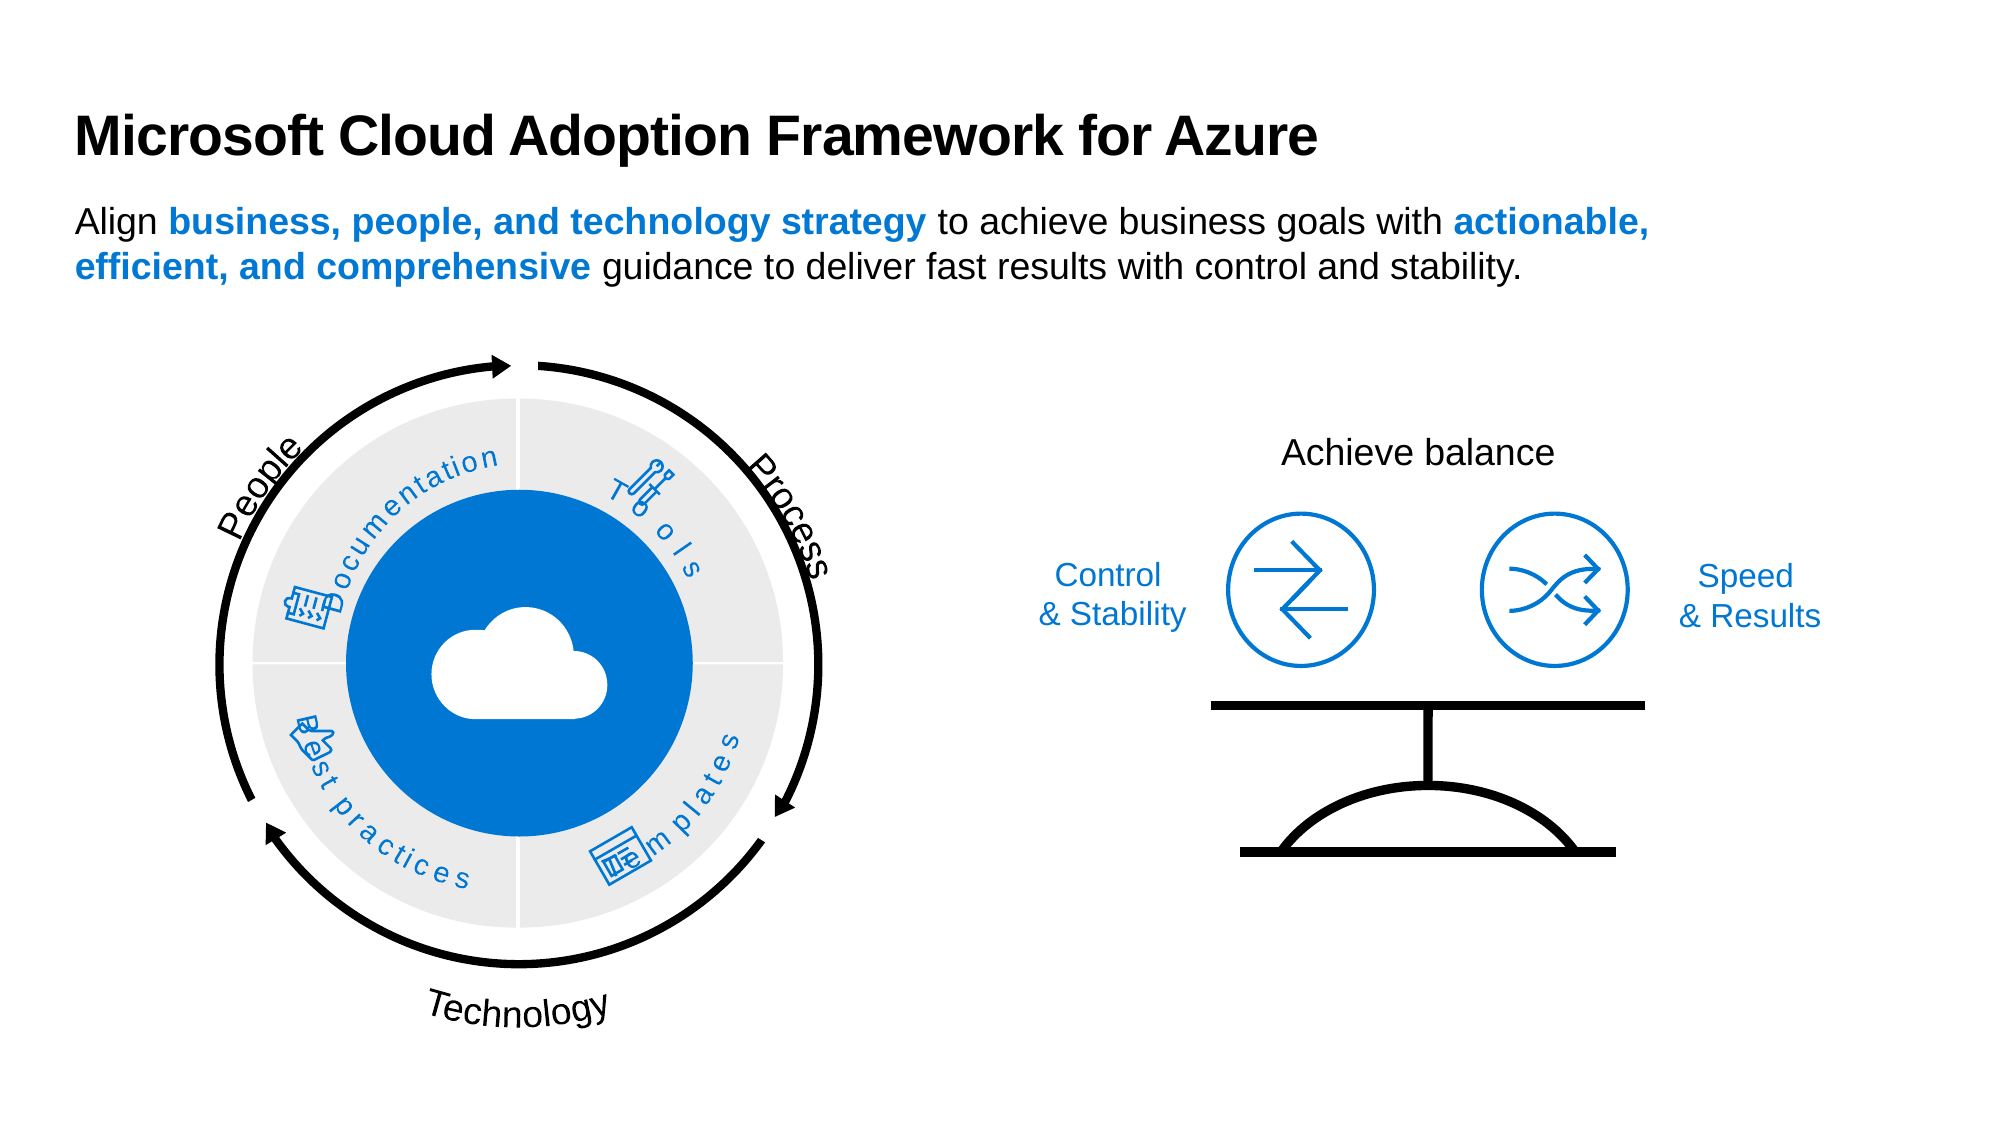

# Microsoft Cloud Adoption Framework for Azure
Align business, people, and technology strategy to achieve business goals with actionable, efficient, and comprehensive guidance to deliver fast results with control and stability.

        Best practices
        Templates
People
Process
Technology

Achieve balance
     Documentation
         Tools

Control
& Stability
Speed
& Results